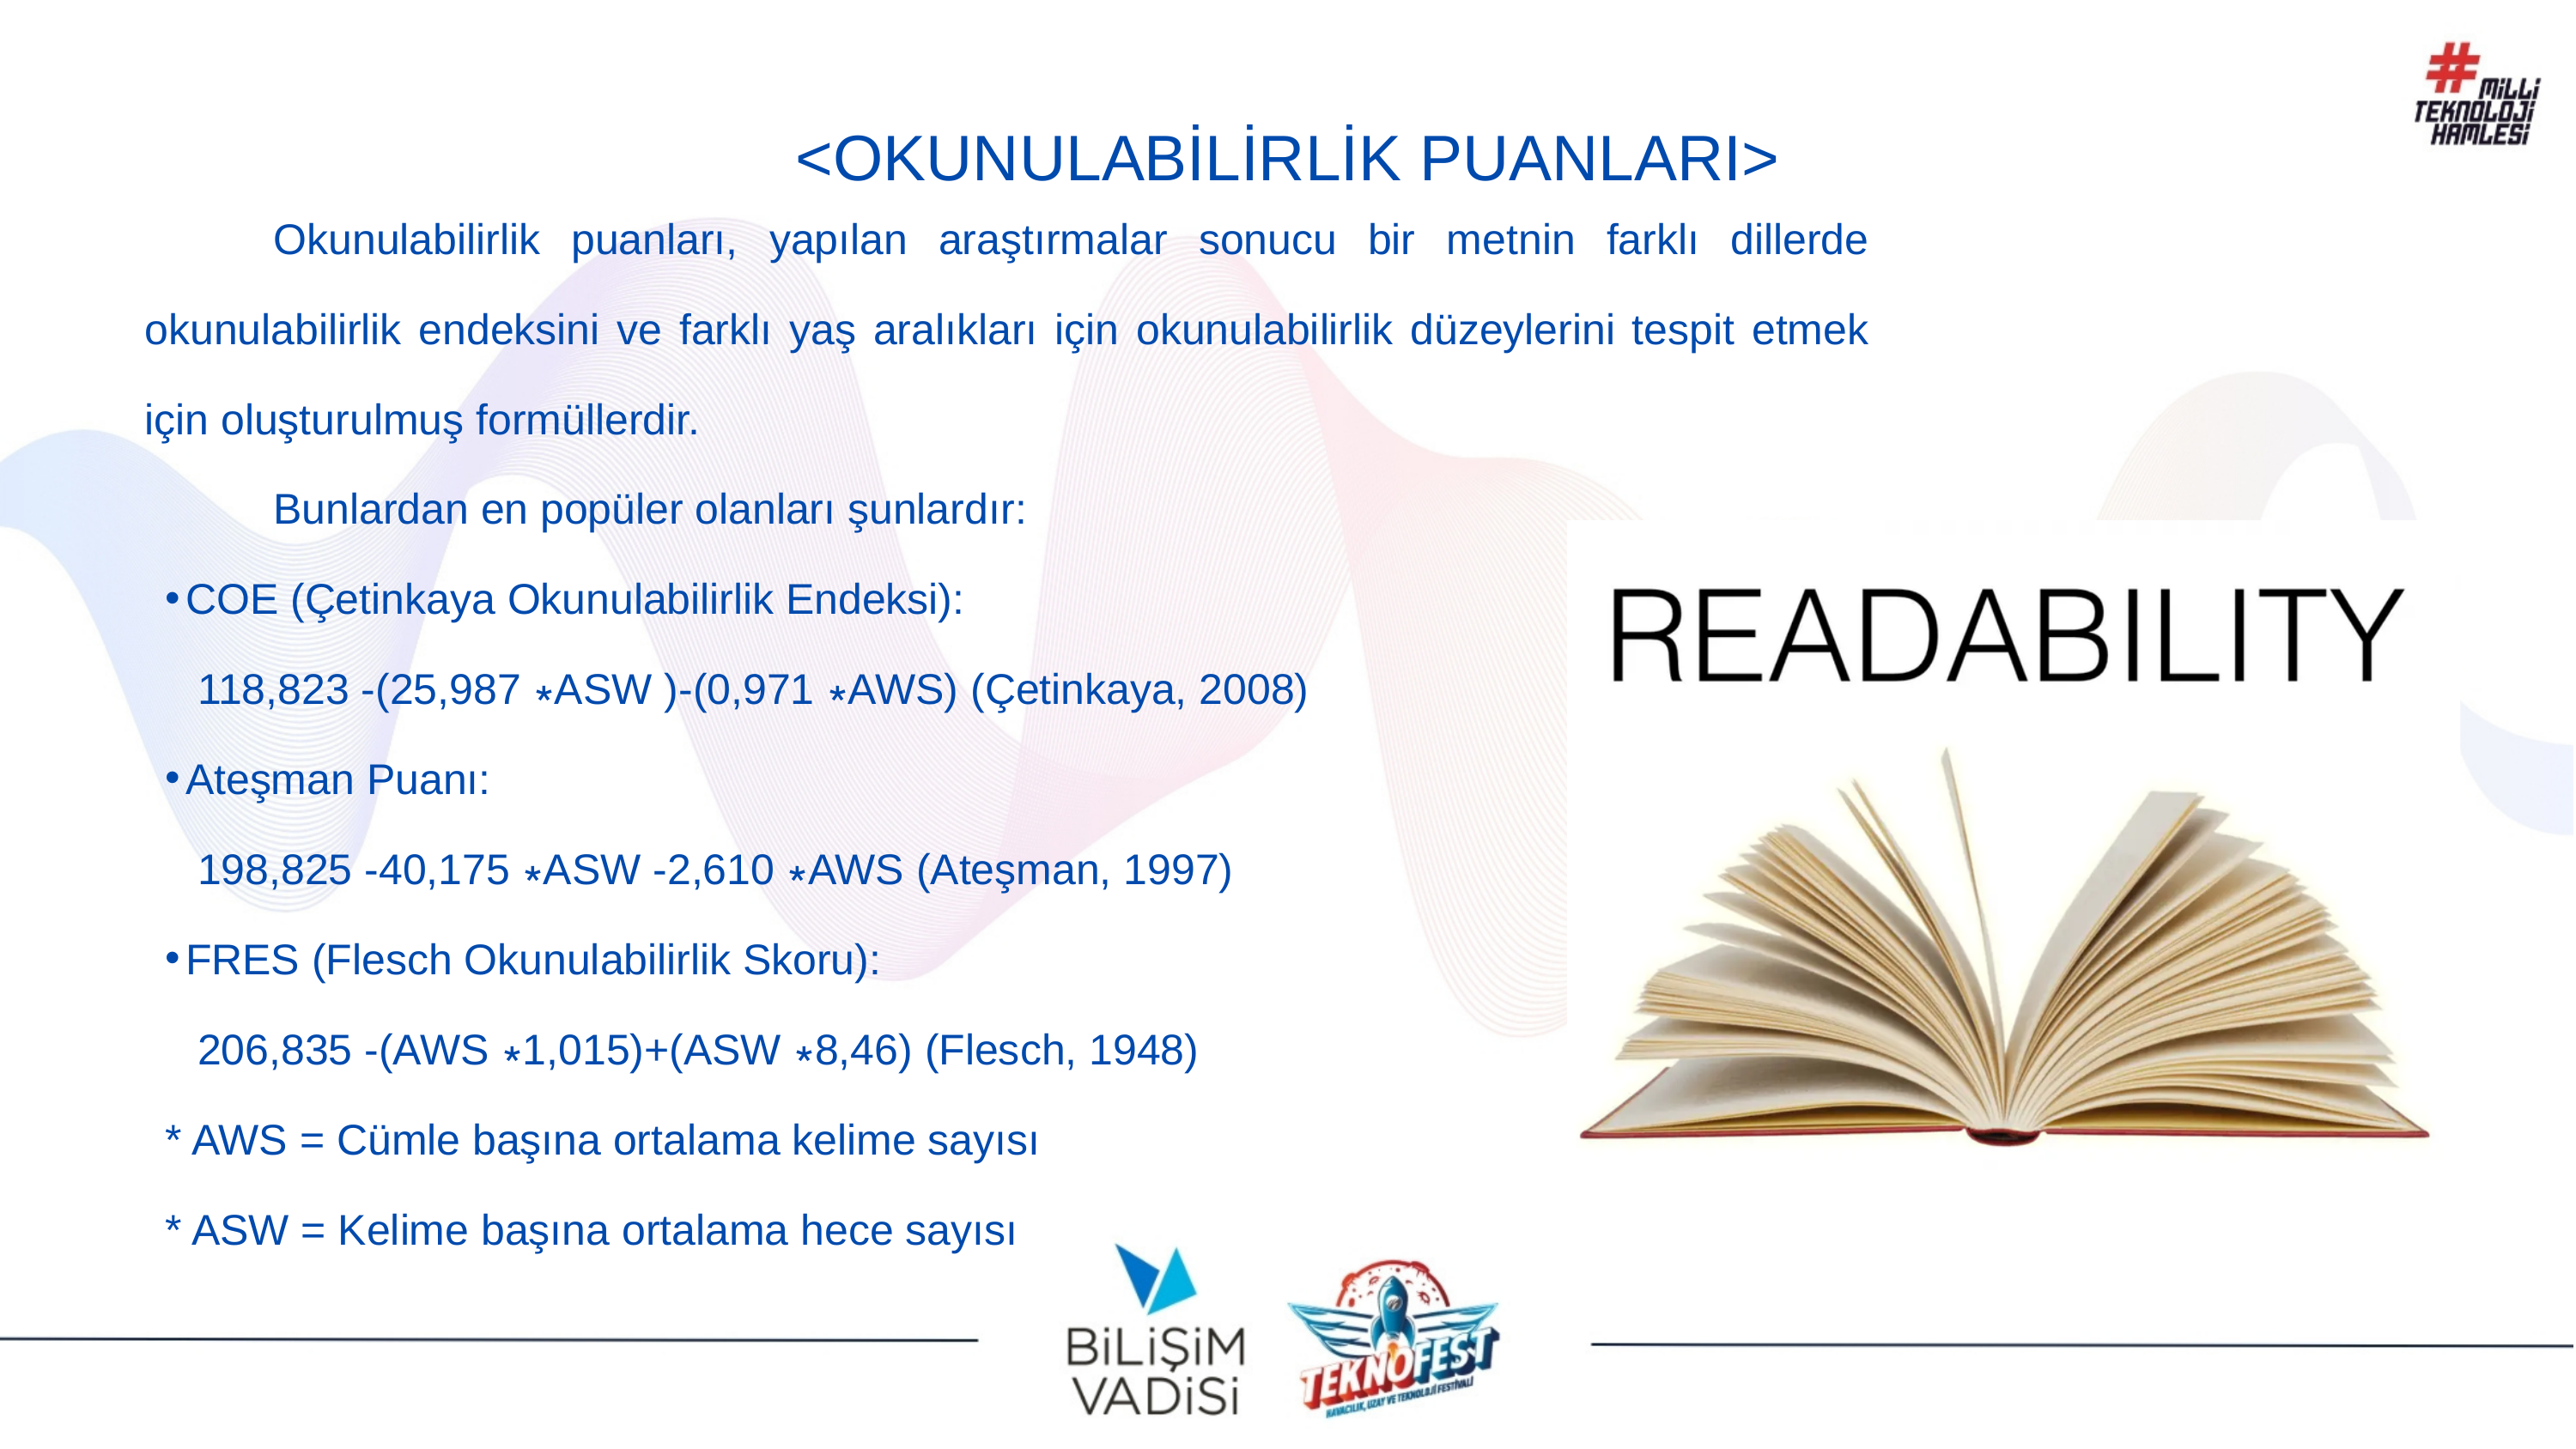

<OKUNULABİLİRLİK PUANLARI>
	Okunulabilirlik puanları, yapılan araştırmalar sonucu bir metnin farklı dillerde okunulabilirlik endeksini ve farklı yaş aralıkları için okunulabilirlik düzeylerini tespit etmek için oluşturulmuş formüllerdir.
	Bunlardan en popüler olanları şunlardır:
COE (Çetinkaya Okunulabilirlik Endeksi):
	 118,823 -(25,987 ∗ASW )-(0,971 ∗AWS) (Çetinkaya, 2008)
Ateşman Puanı:
	 198,825 -40,175 ∗ASW -2,610 ∗AWS (Ateşman, 1997)
FRES (Flesch Okunulabilirlik Skoru):
	 206,835 -(AWS ∗1,015)+(ASW ∗8,46) (Flesch, 1948)
* AWS = Cümle başına ortalama kelime sayısı
* ASW = Kelime başına ortalama hece sayısı